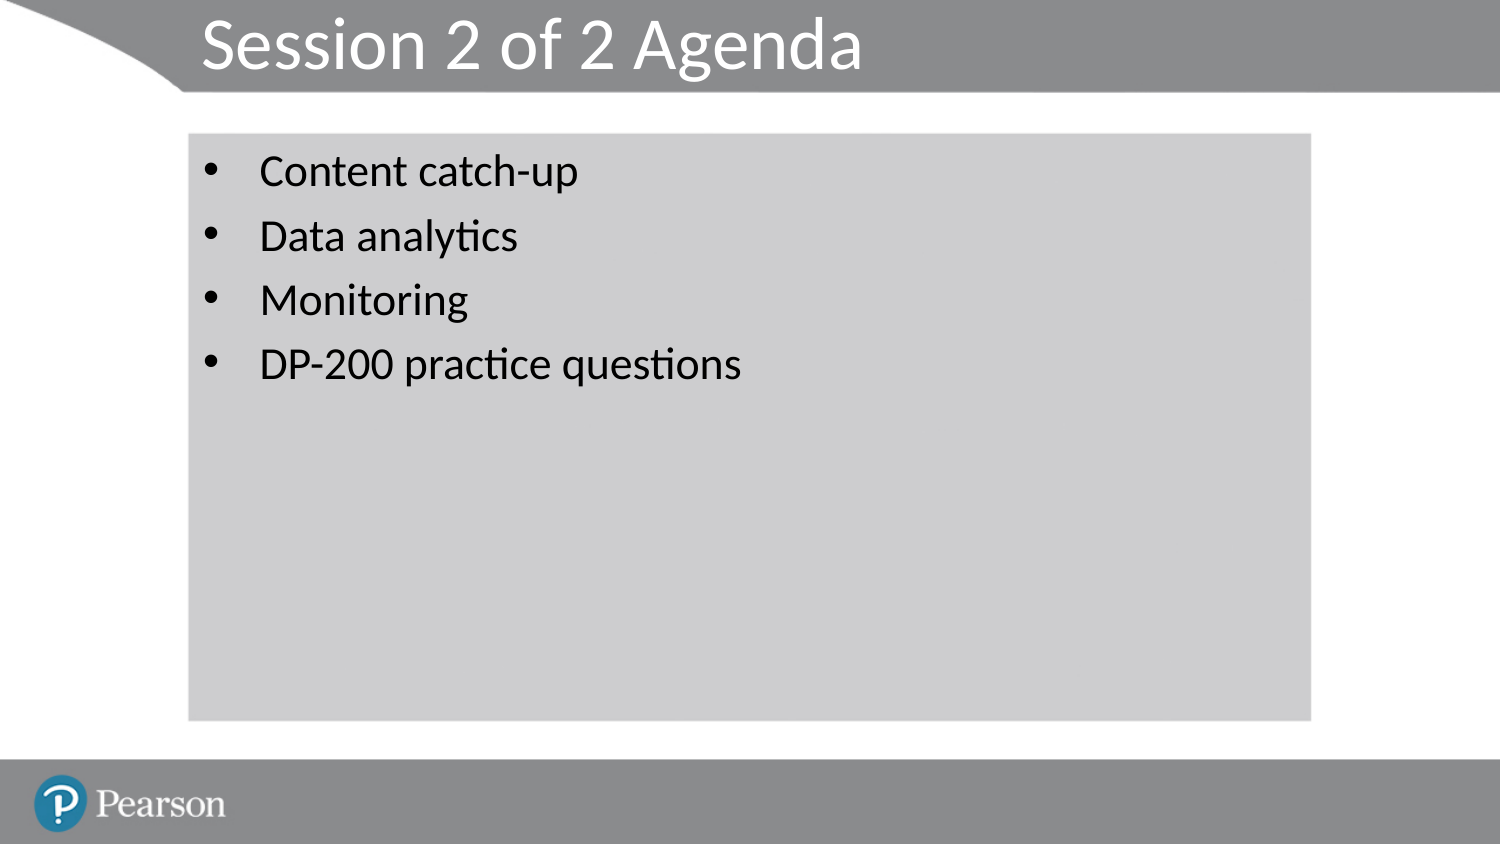

# Session 2 of 2 Agenda
Content catch-up
Data analytics
Monitoring
DP-200 practice questions